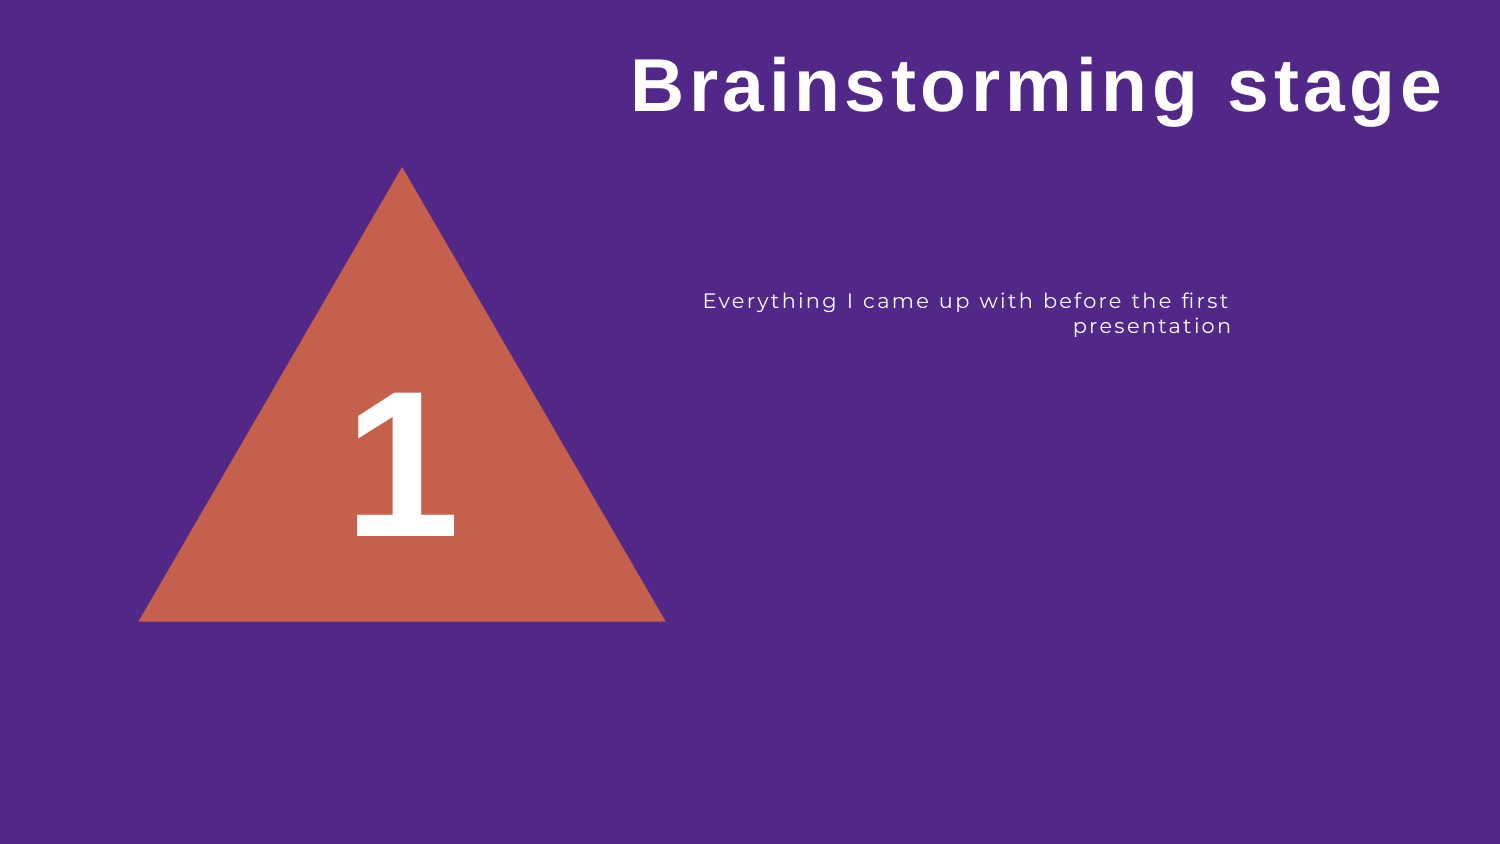

Brainstorming stage

Everything I came up with before the first presentation
1